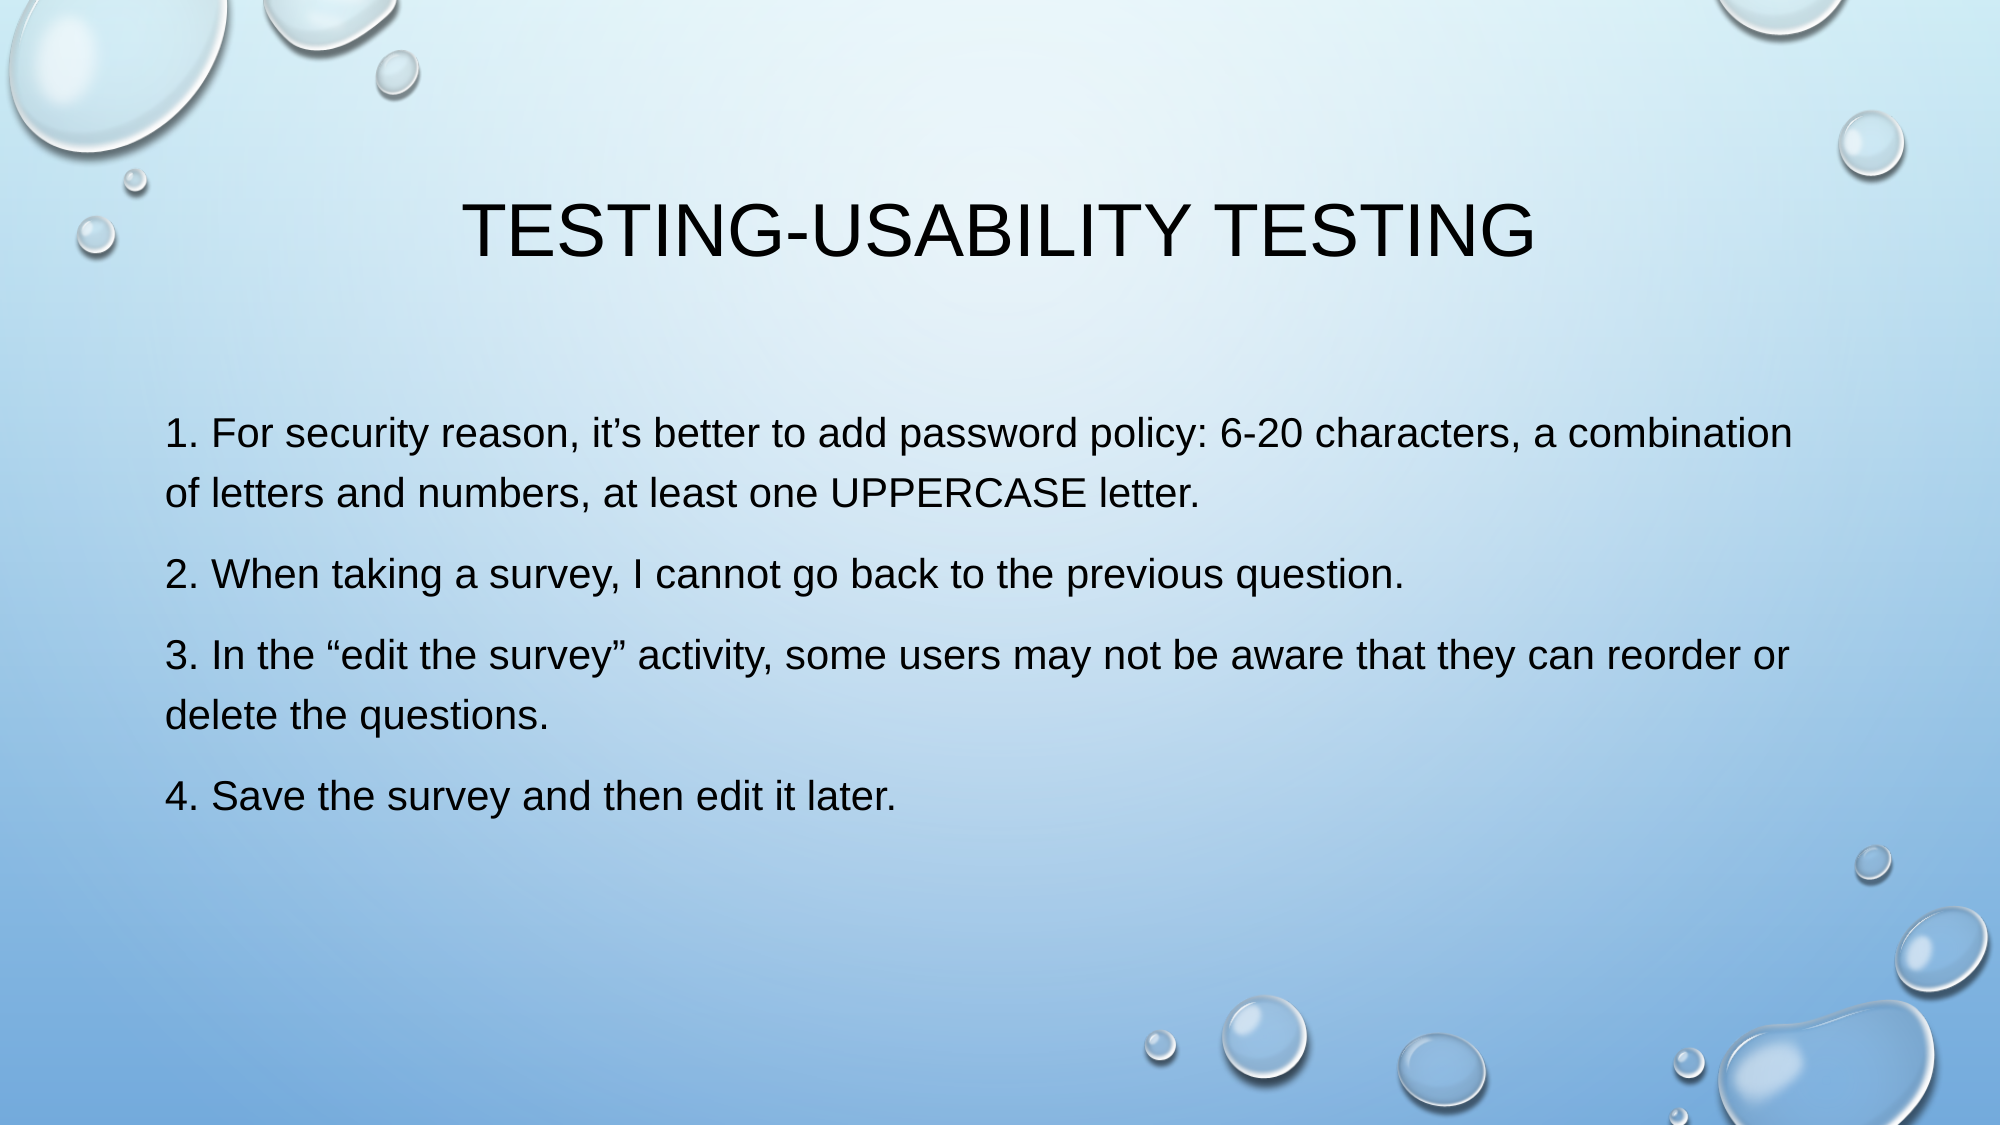

# Testing-Usability Testing
1. For security reason, it’s better to add password policy: 6-20 characters, a combination of letters and numbers, at least one UPPERCASE letter.
2. When taking a survey, I cannot go back to the previous question.
3. In the “edit the survey” activity, some users may not be aware that they can reorder or delete the questions.
4. Save the survey and then edit it later.